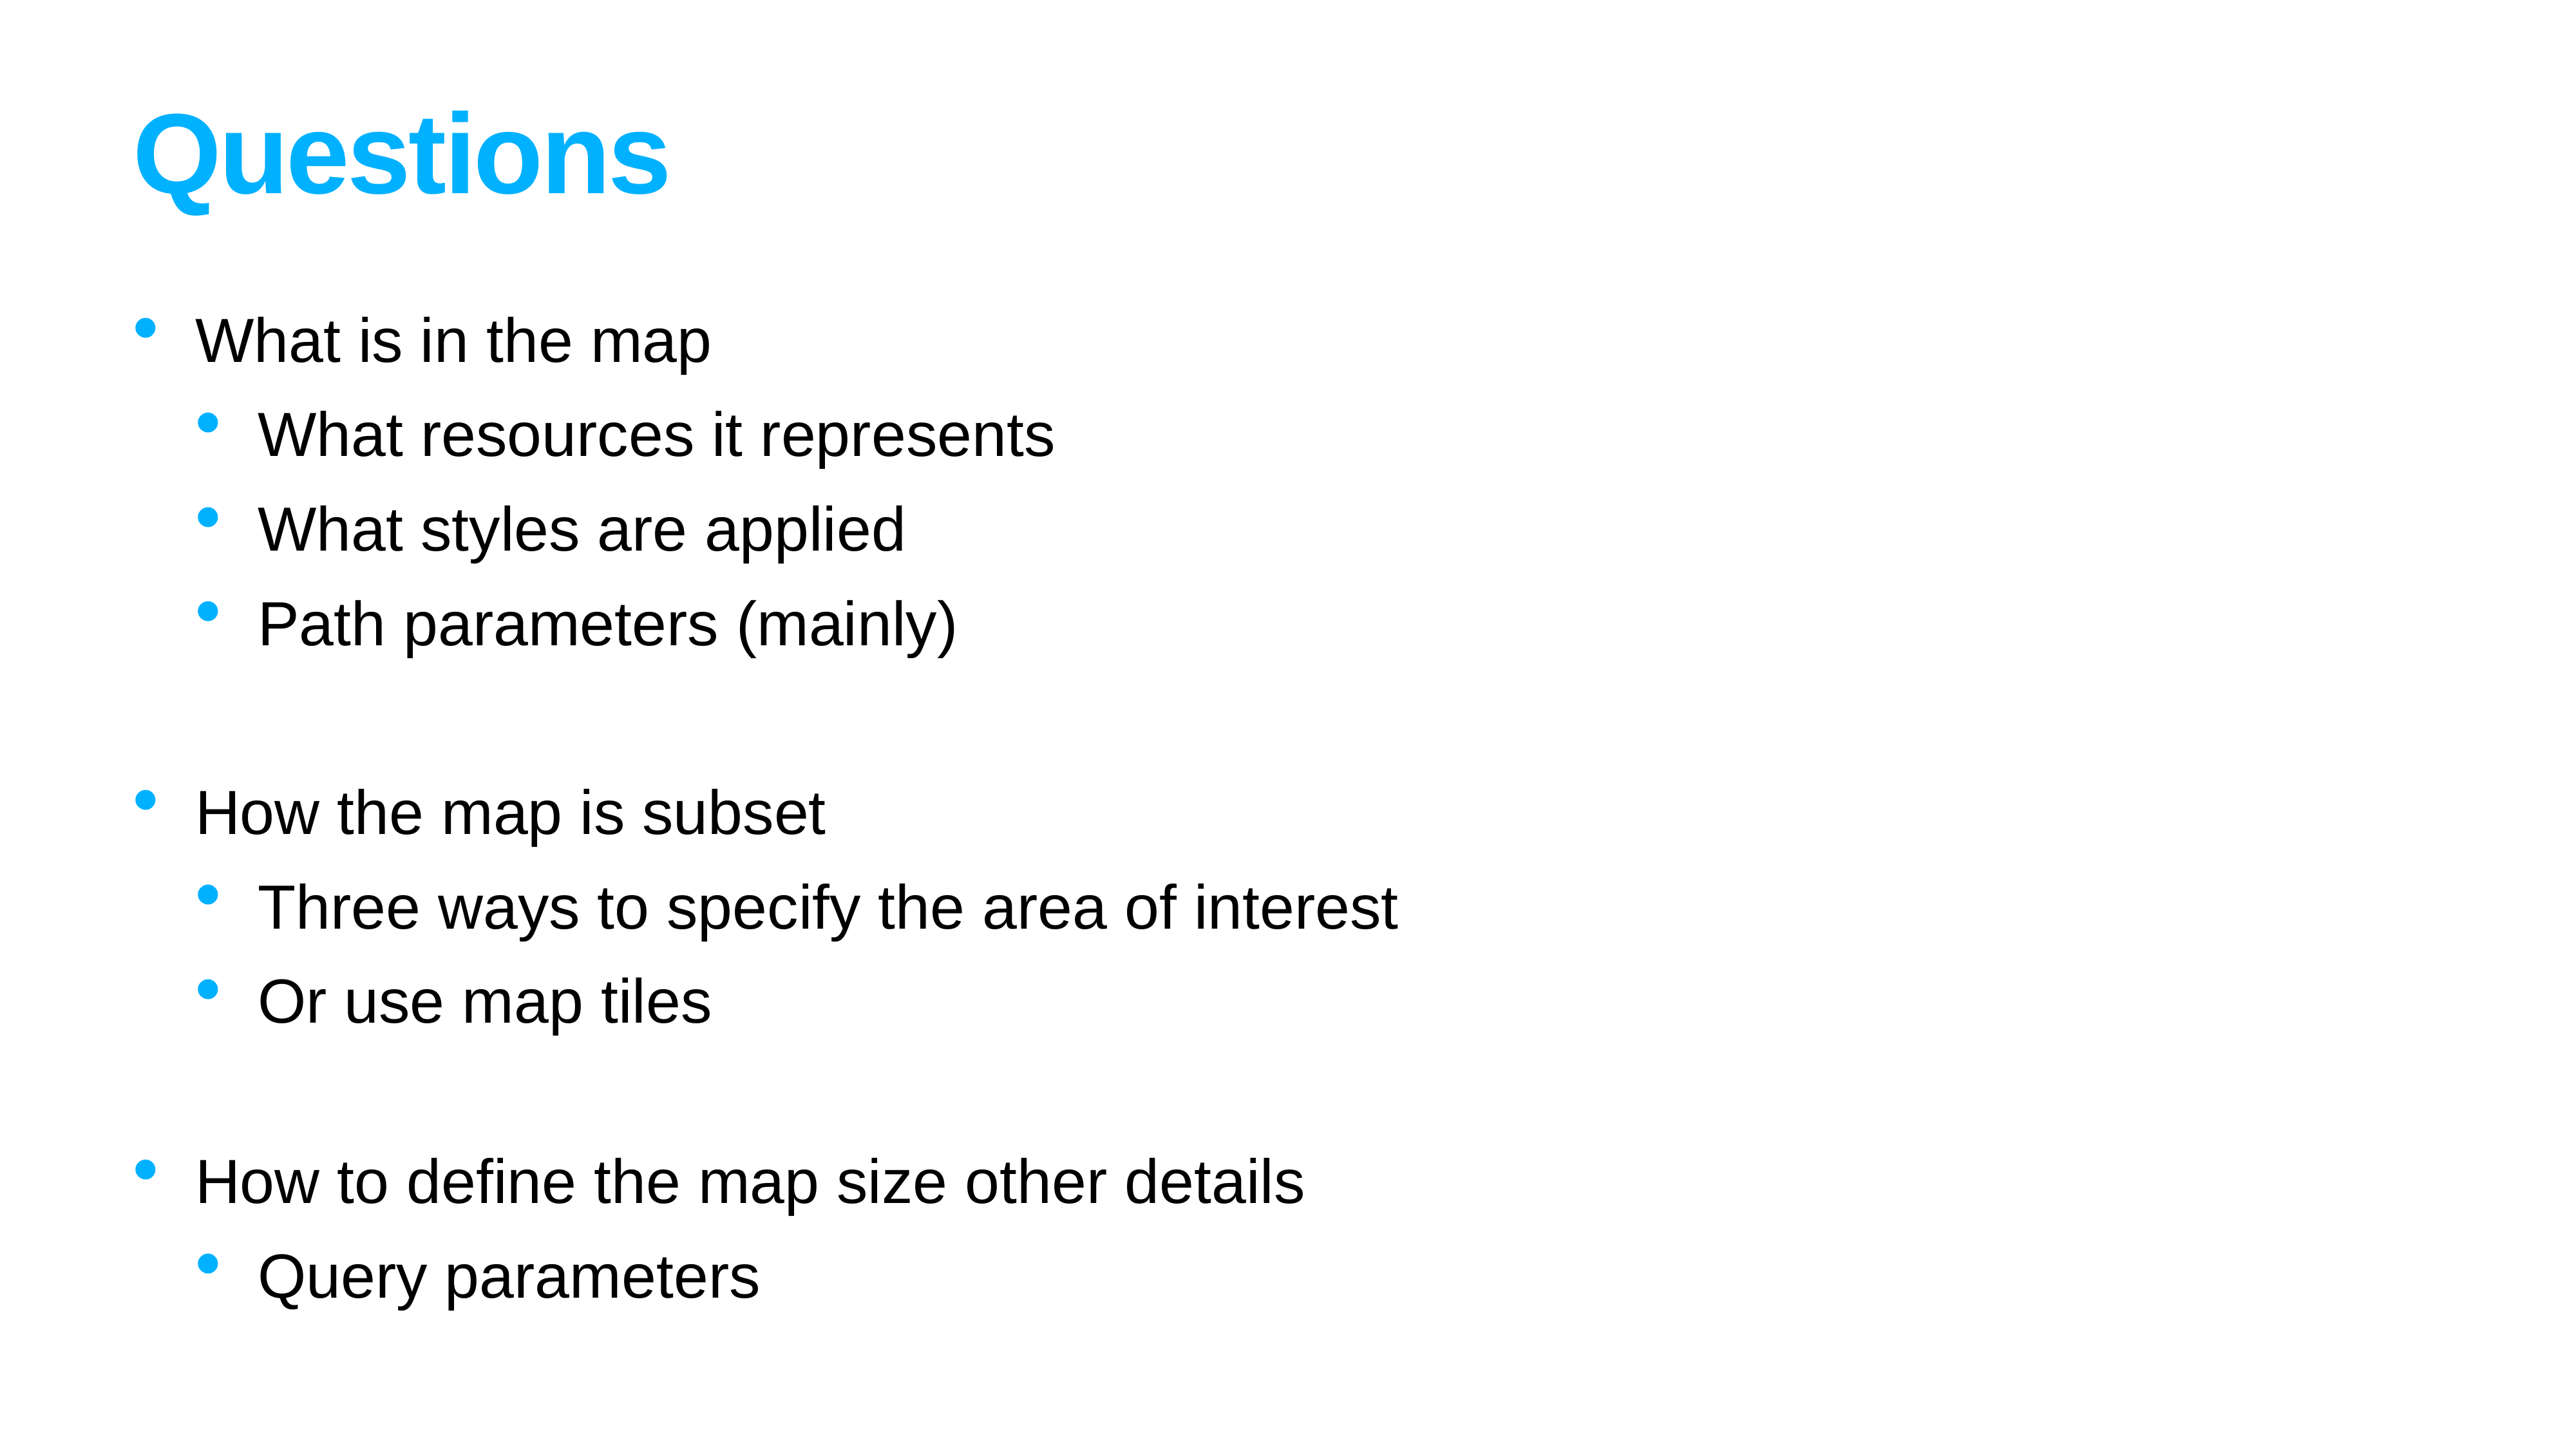

# Questions
What is in the map
What resources it represents
What styles are applied
Path parameters (mainly)

How the map is subset
Three ways to specify the area of interest
Or use map tiles

How to define the map size other details
Query parameters